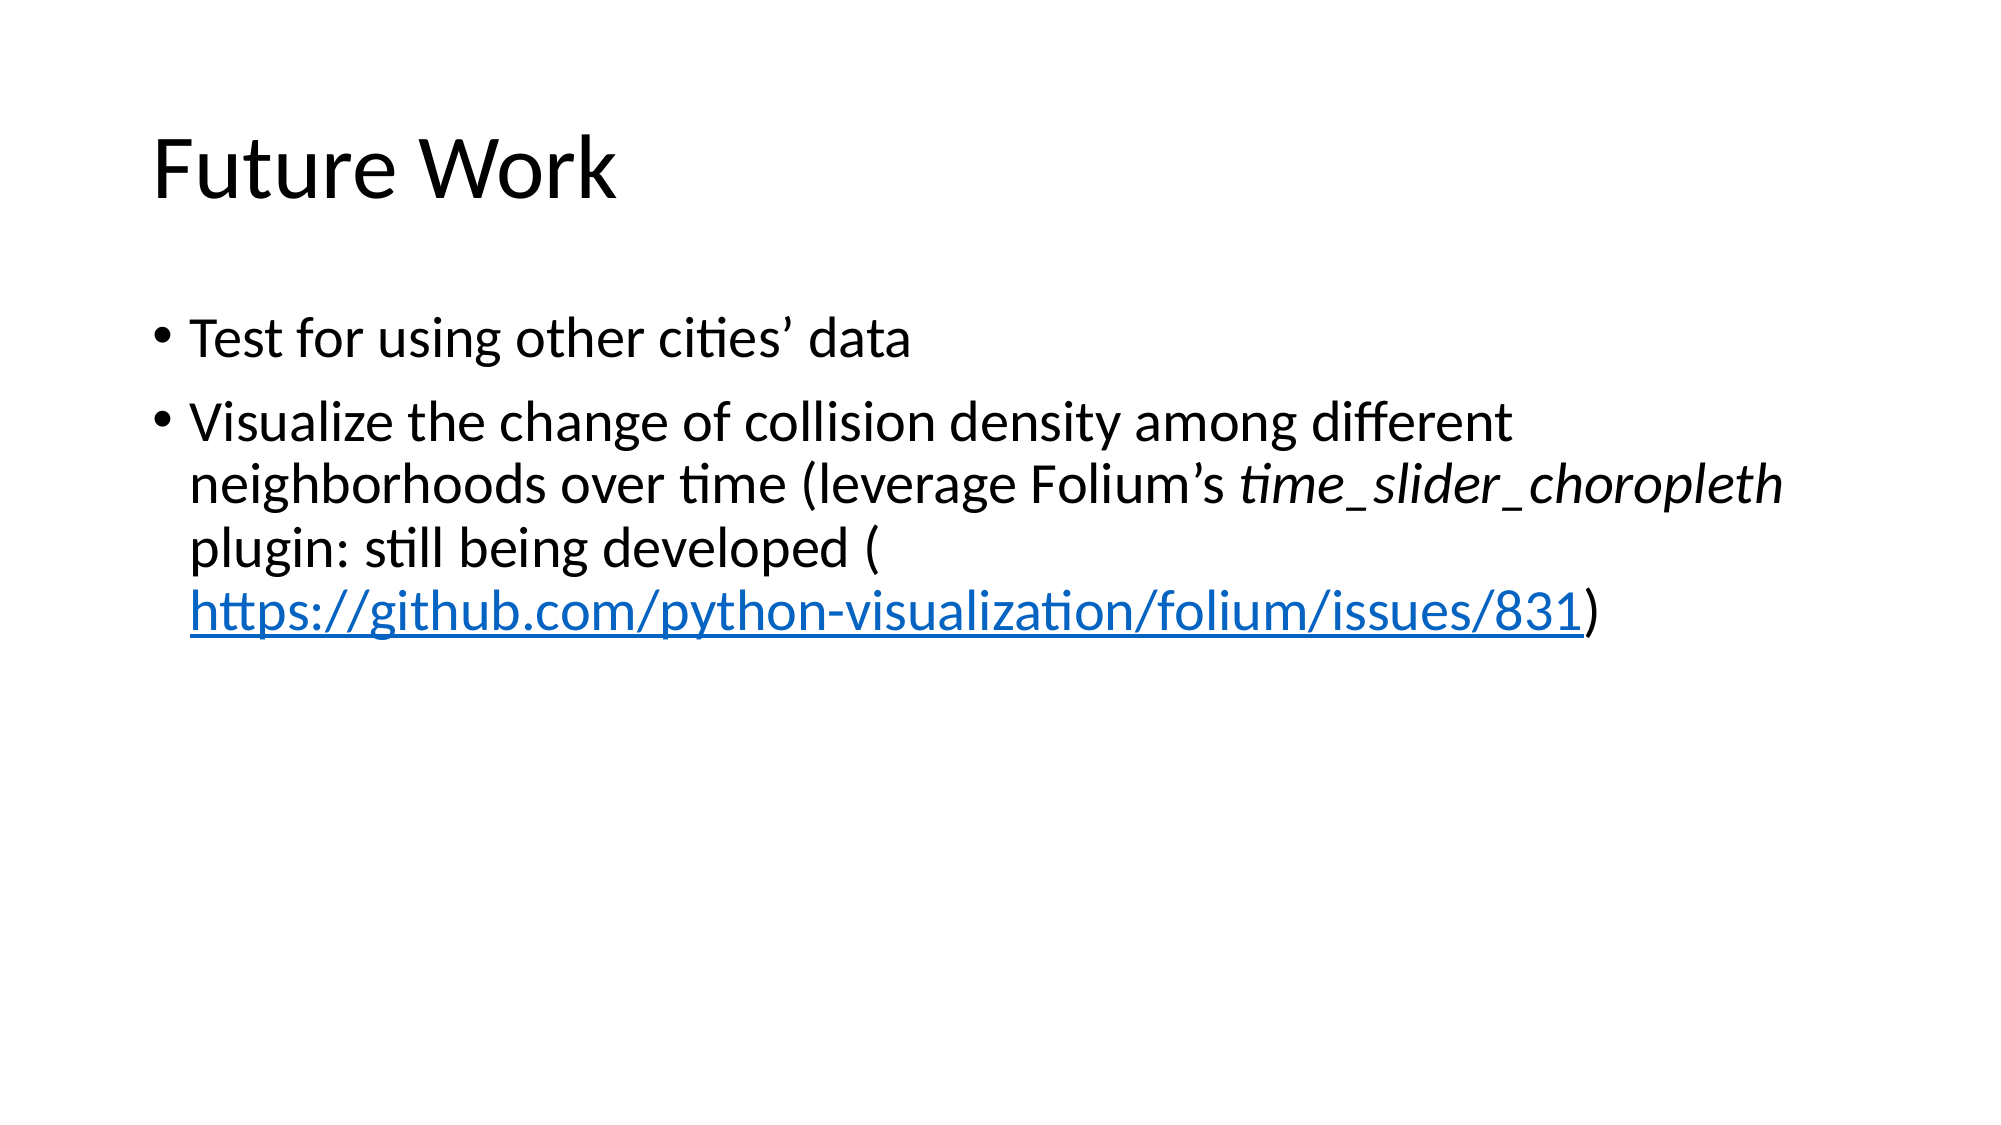

# Future Work
Test for using other cities’ data
Visualize the change of collision density among different neighborhoods over time (leverage Folium’s time_slider_choropleth plugin: still being developed (https://github.com/python-visualization/folium/issues/831)